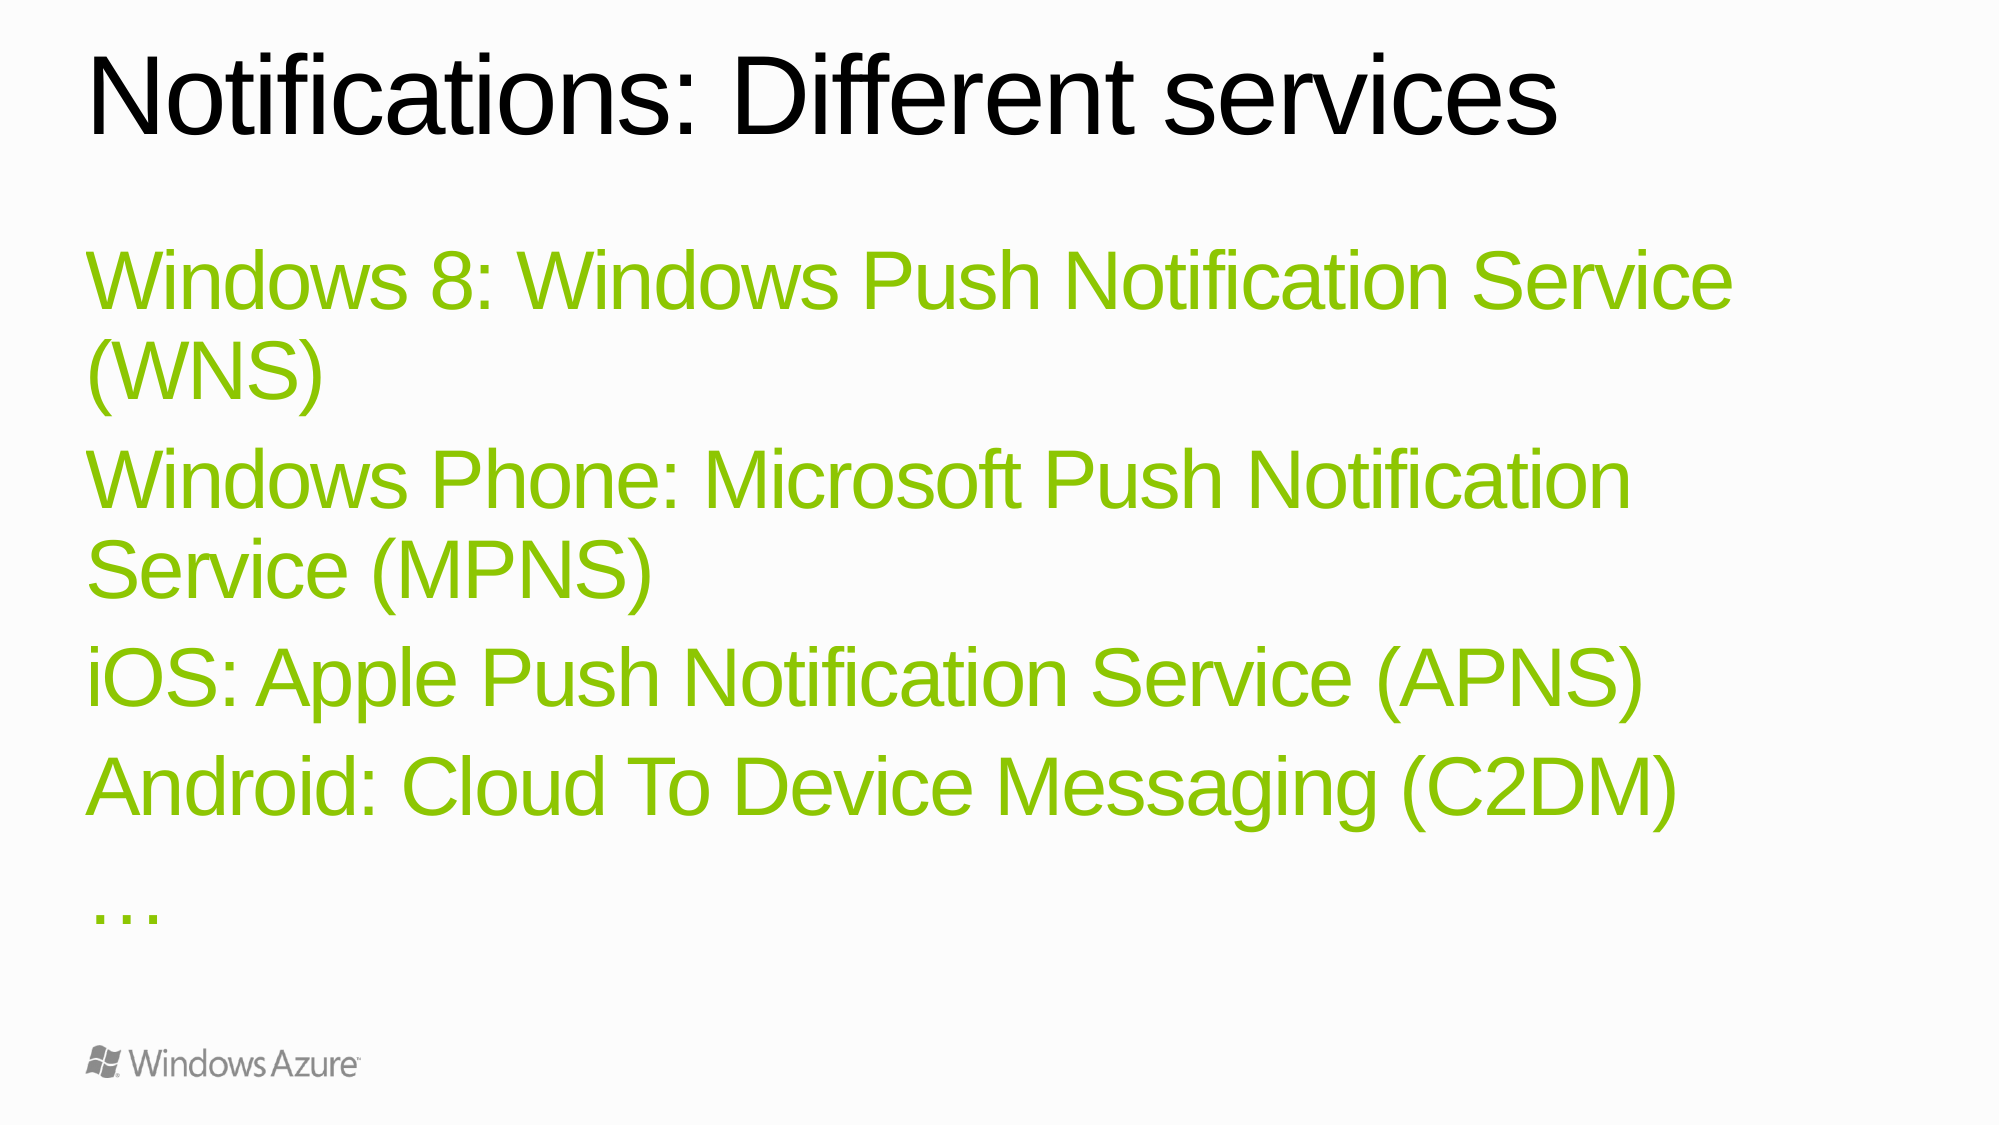

# Notifications: Different services
Windows 8: Windows Push Notification Service (WNS)
Windows Phone: Microsoft Push Notification Service (MPNS)
iOS: Apple Push Notification Service (APNS)
Android: Cloud To Device Messaging (C2DM)
…